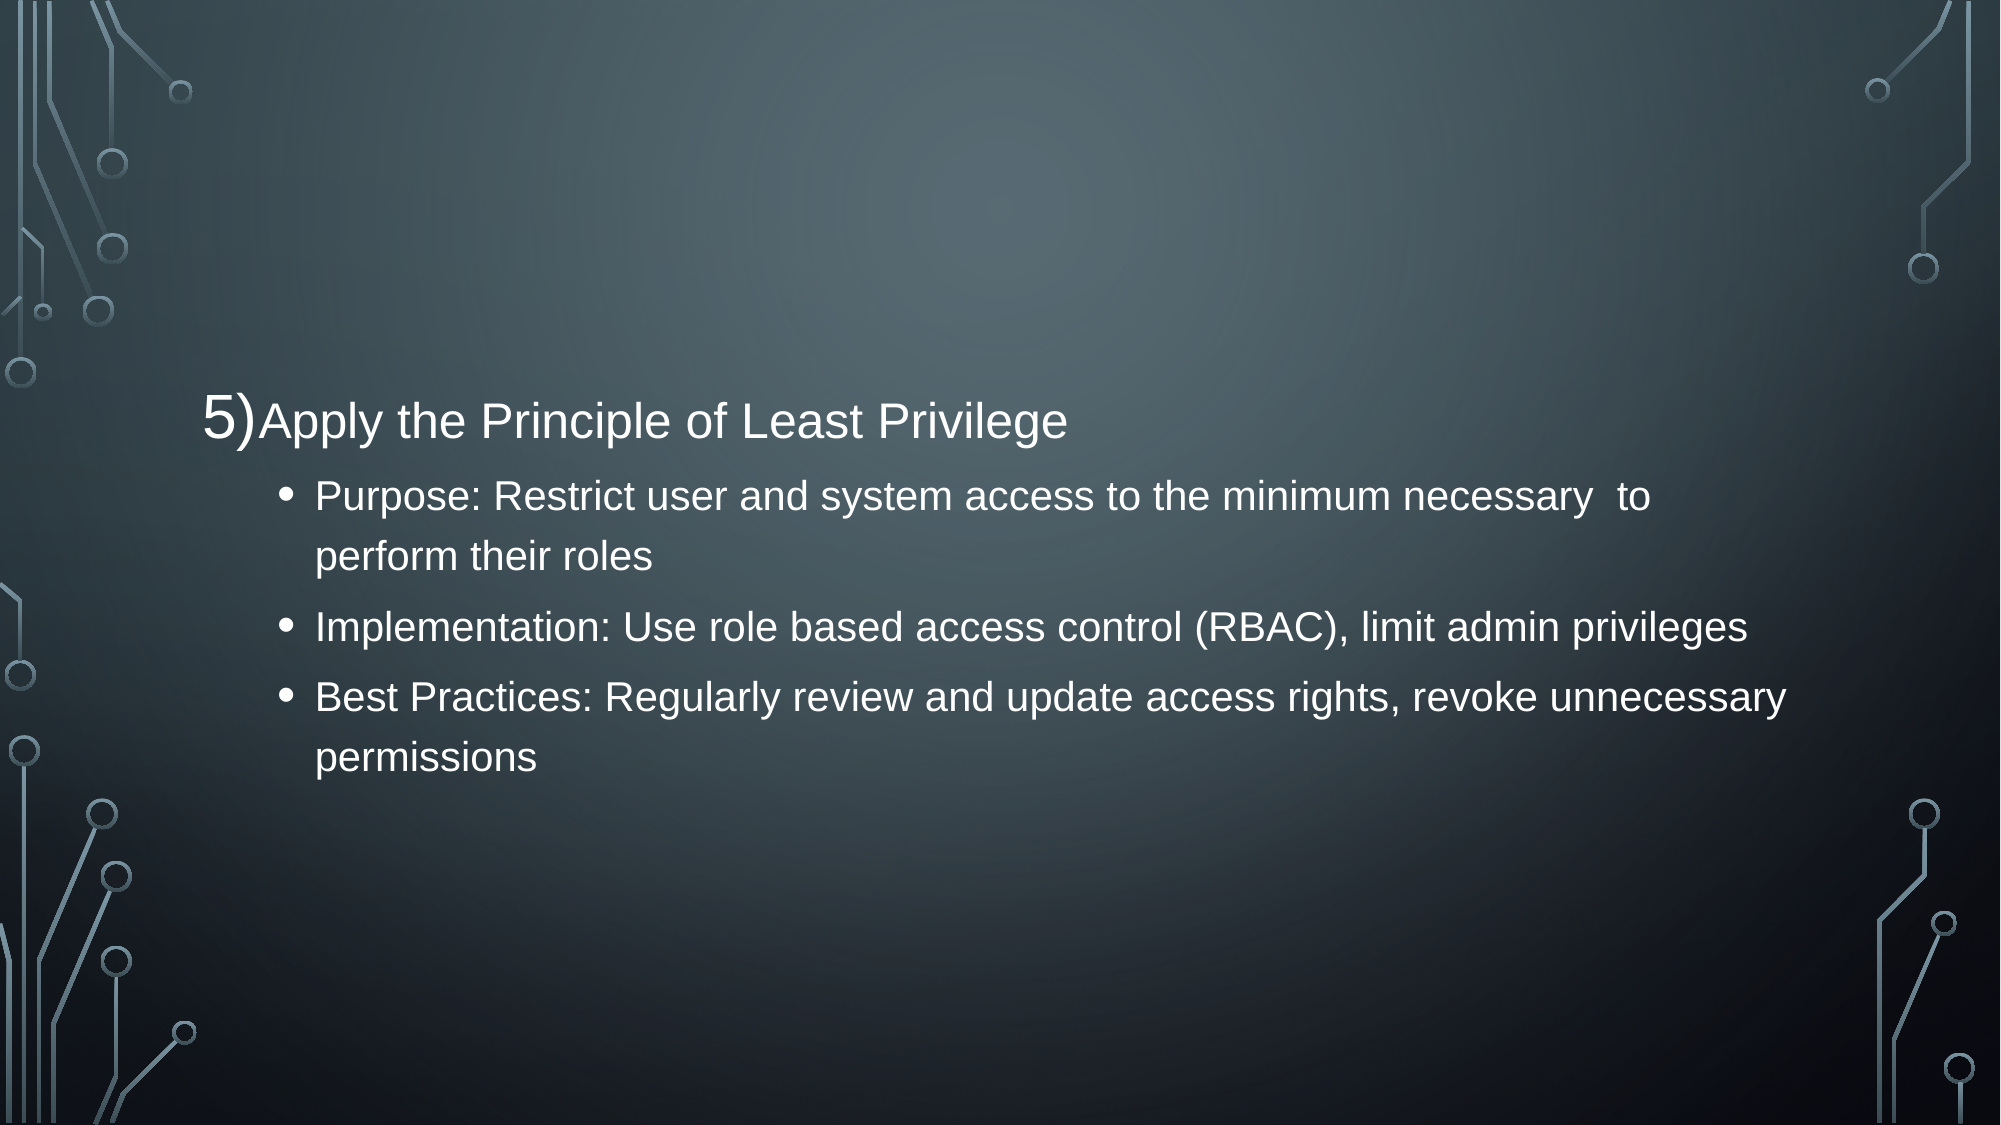

#
Apply the Principle of Least Privilege
Purpose: Restrict user and system access to the minimum necessary  to perform their roles
Implementation: Use role based access control (RBAC), limit admin privileges
Best Practices: Regularly review and update access rights, revoke unnecessary permissions